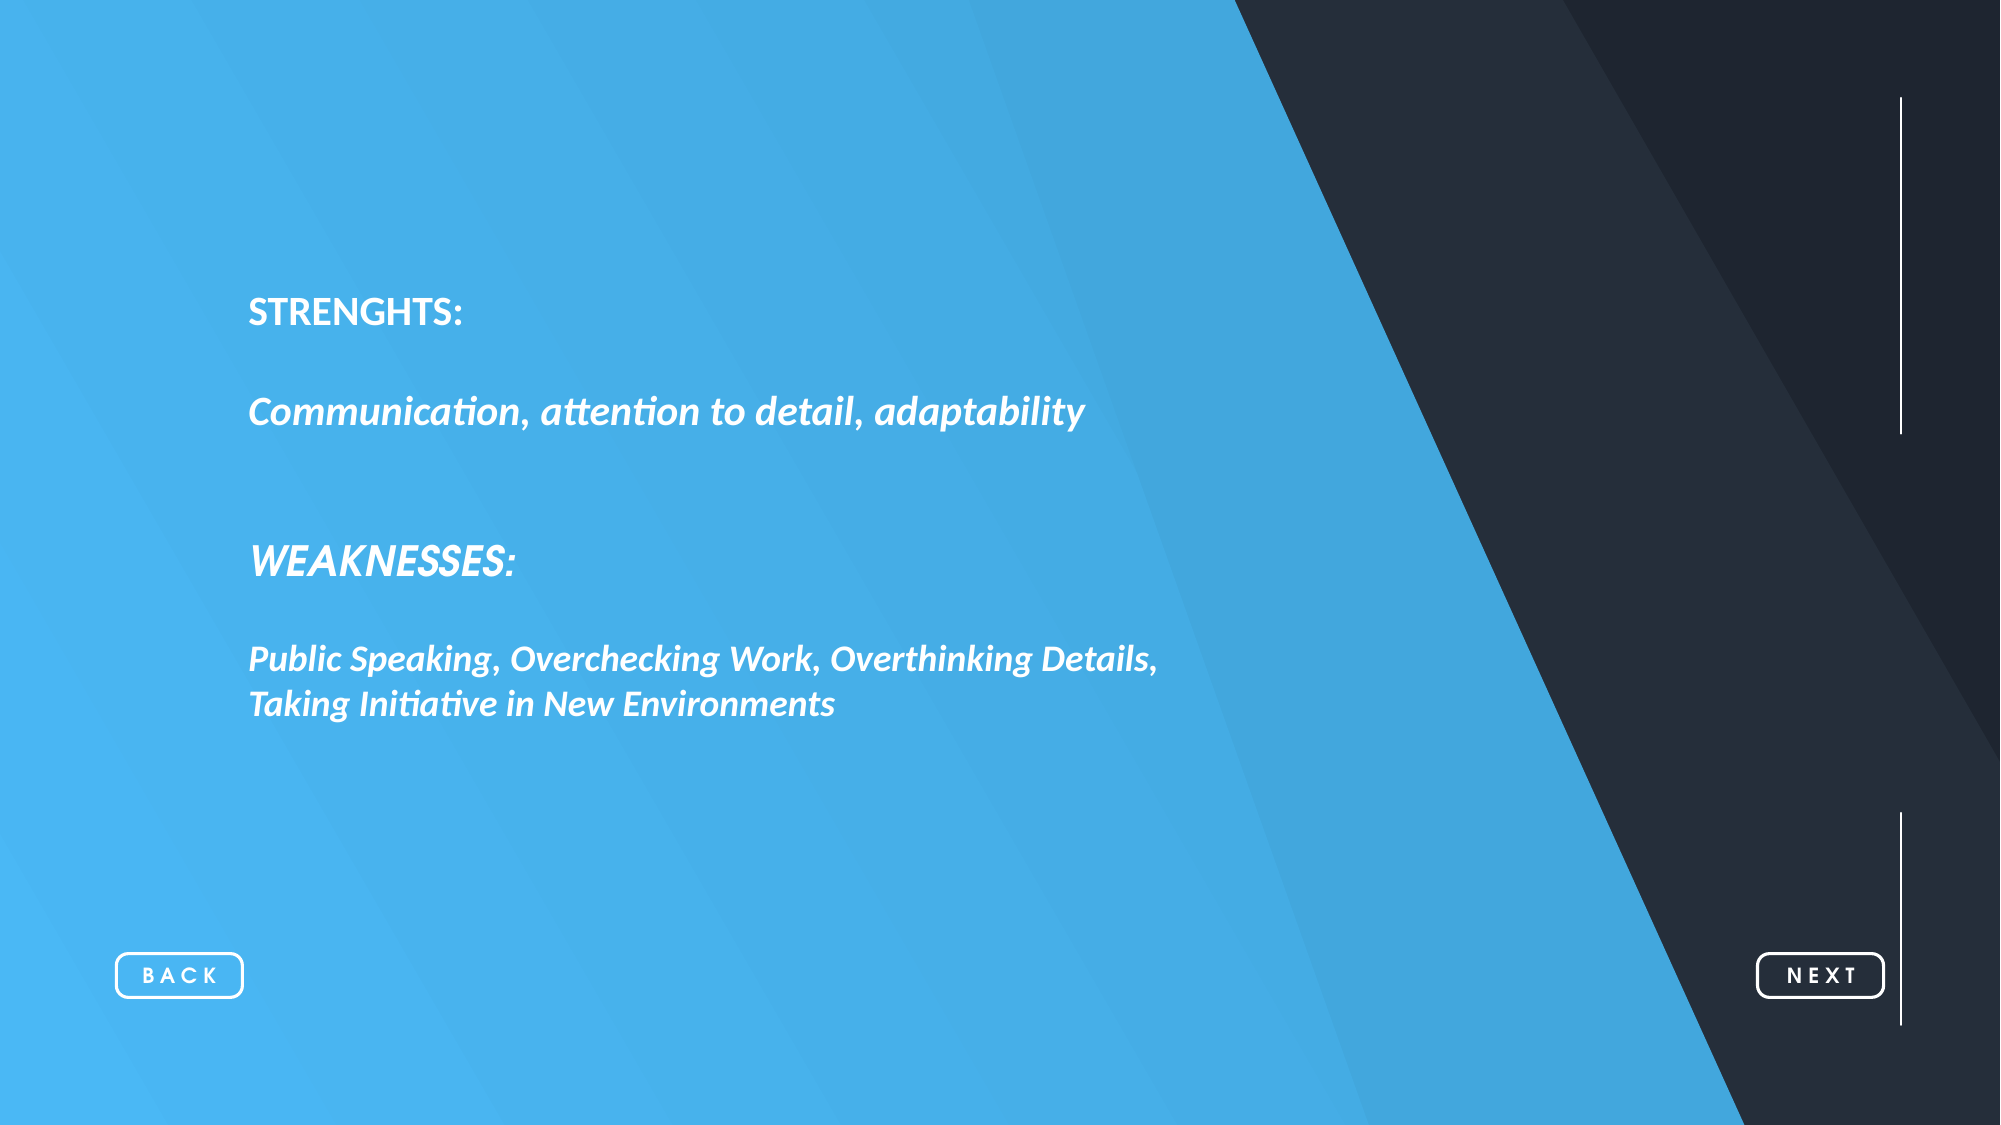

STRENGHTS:

Communication, attention to detail, adaptability

WEAKNESSES:

Public Speaking, Overchecking Work, Overthinking Details,
Taking Initiative in New Environments

UNIVERSITY
LOGO

THESIS
PRELIMINARY
Sed ut perspiciatis unde omnis iste natus error sit voluptatem accusantium doloremque laudantium, totam rem aperiam, eaque ipsa quae ab illo inventore veritatis et quasi architecto beatae vitae dicta sunt explicabo.
PRESENTATION
Sed ut perspiciatis unde omnis iste natus error sit voluptatem accusantium doloremque laudantium, totam rem aperiam, eaque ipsa quae ab illo inventore veritatis et quasi architecto beatae vitae dicta sunt explicabo.
UNIVERSITY
NAME
BACK
NEXT